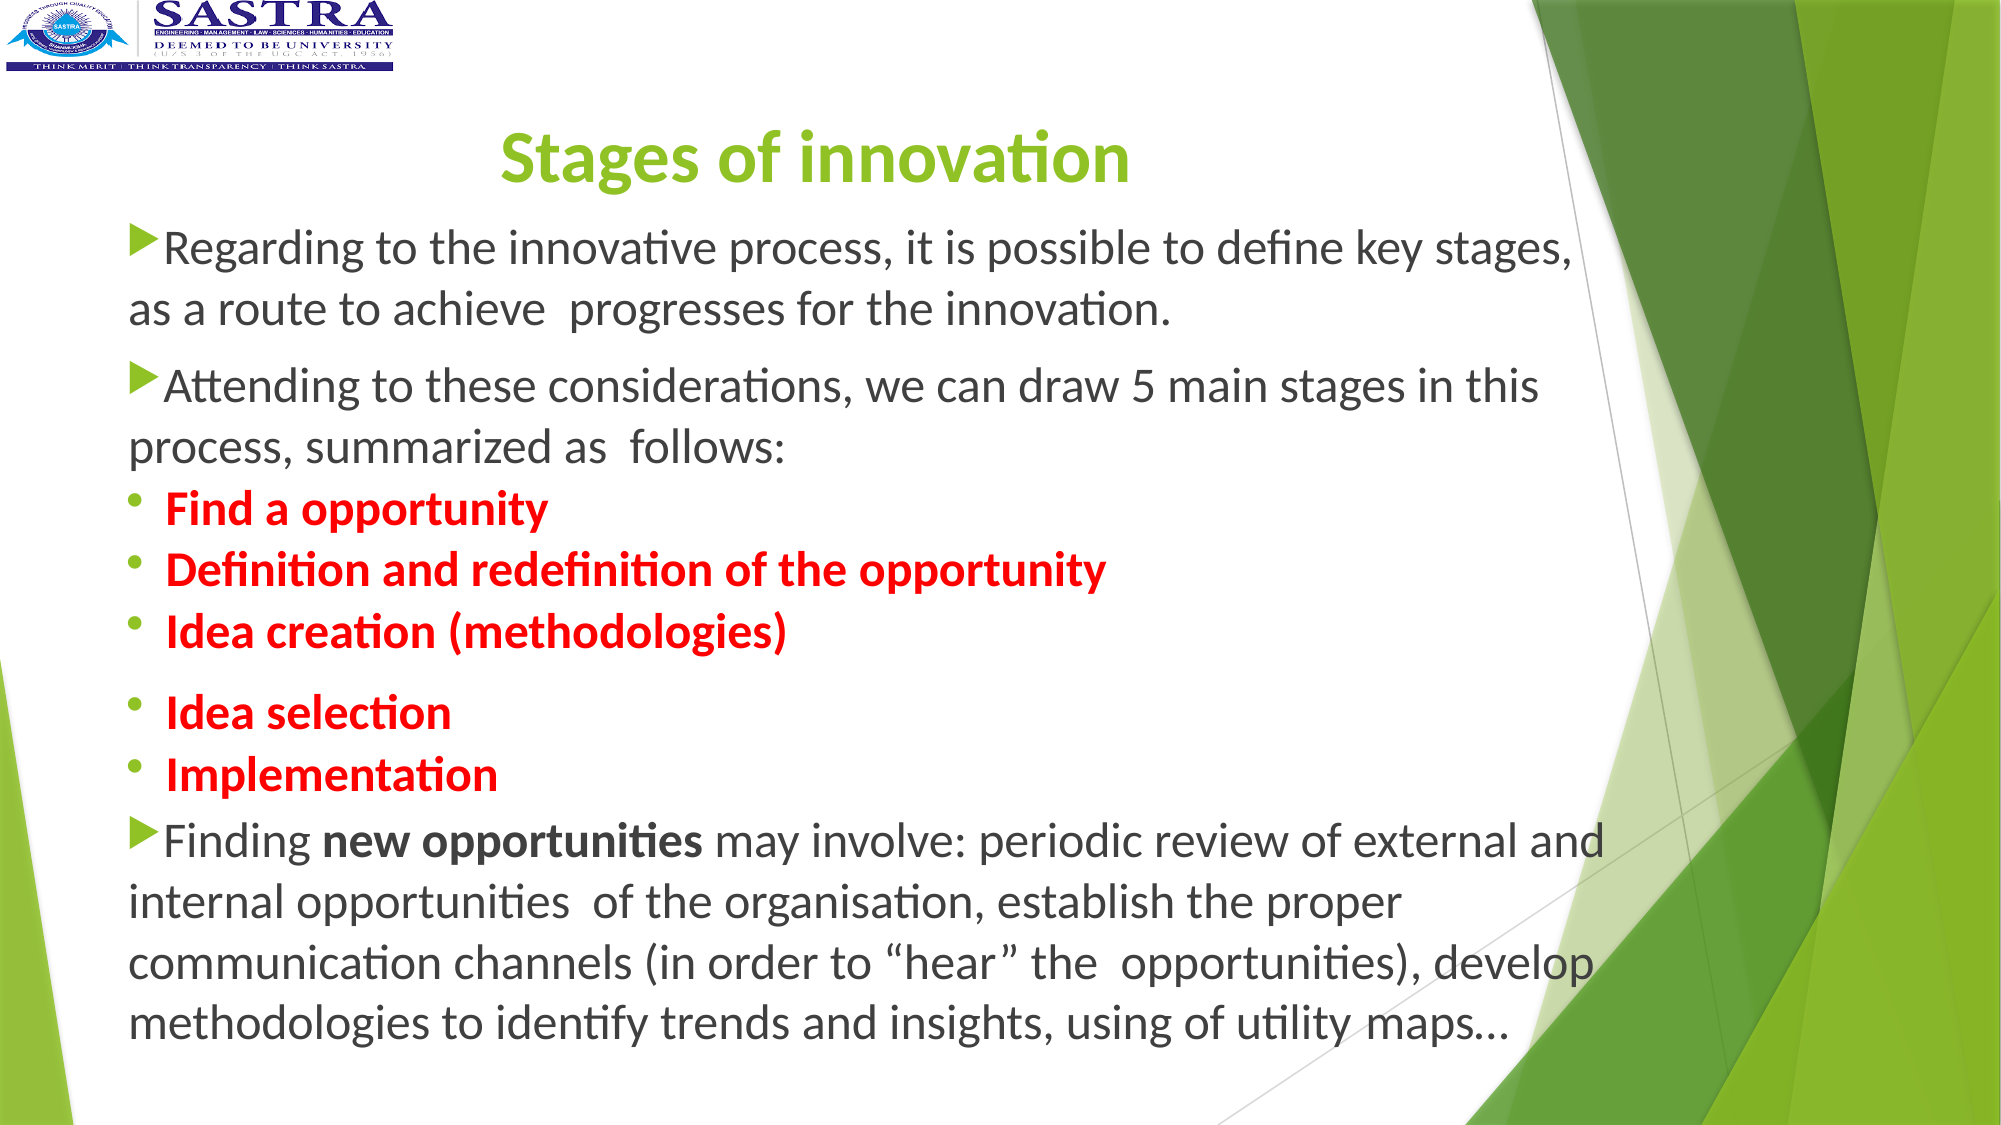

# Stages of innovation
Regarding to the innovative process, it is possible to define key stages, as a route to achieve  progresses for the innovation.
Attending to these considerations, we can draw 5 main stages in this process, summarized as  follows:
Find a opportunity
Definition and redefinition of the opportunity
Idea creation (methodologies)
Idea selection
Implementation
Finding new opportunities may involve: periodic review of external and internal opportunities  of the organisation, establish the proper communication channels (in order to “hear” the  opportunities), develop methodologies to identify trends and insights, using of utility maps…